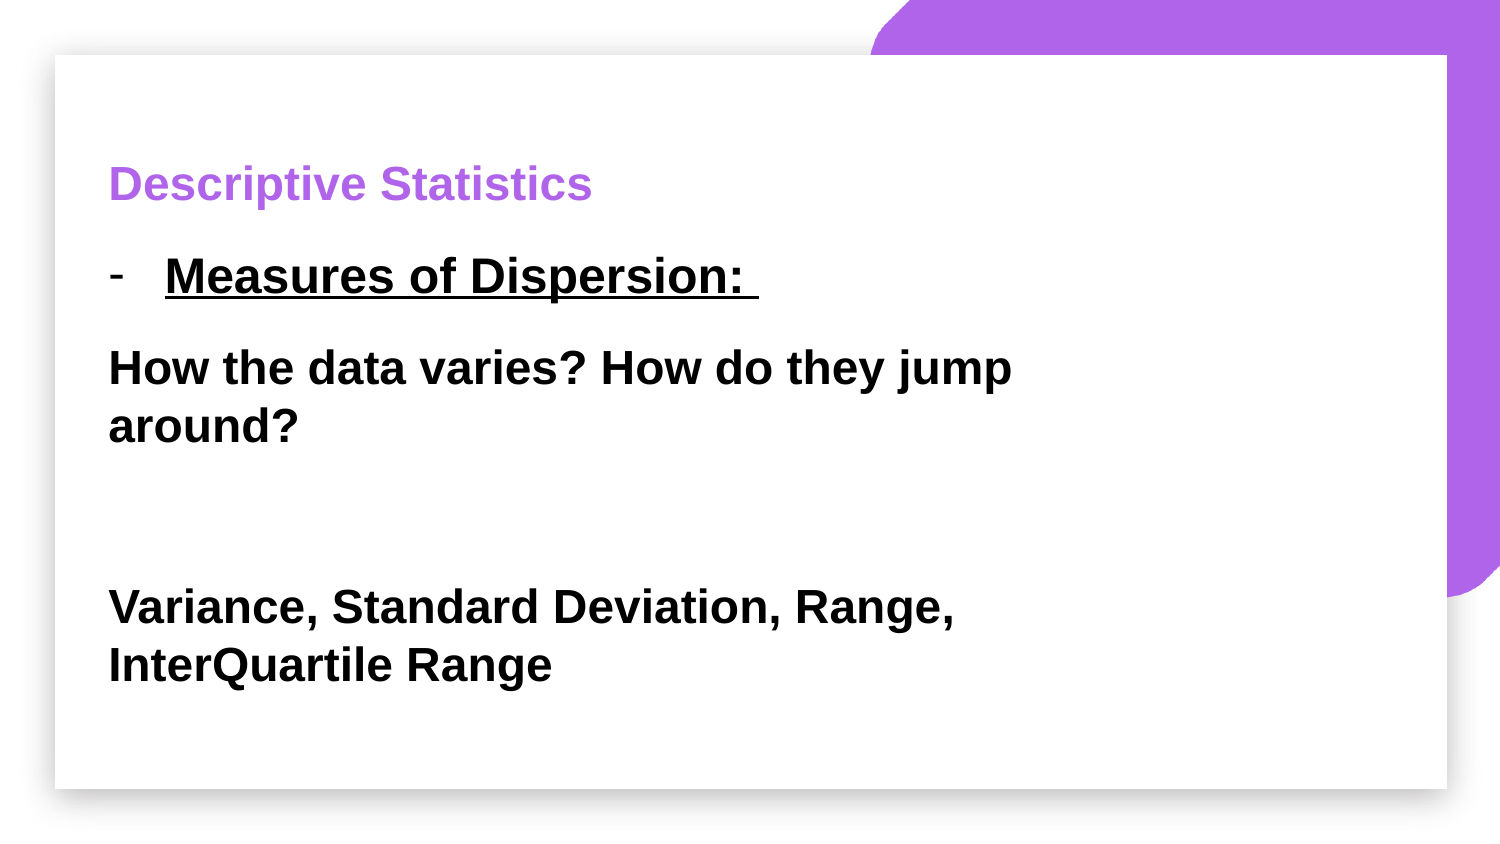

Descriptive Statistics
Measures of Dispersion:
How the data varies? How do they jump around?

Variance, Standard Deviation, Range, InterQuartile Range